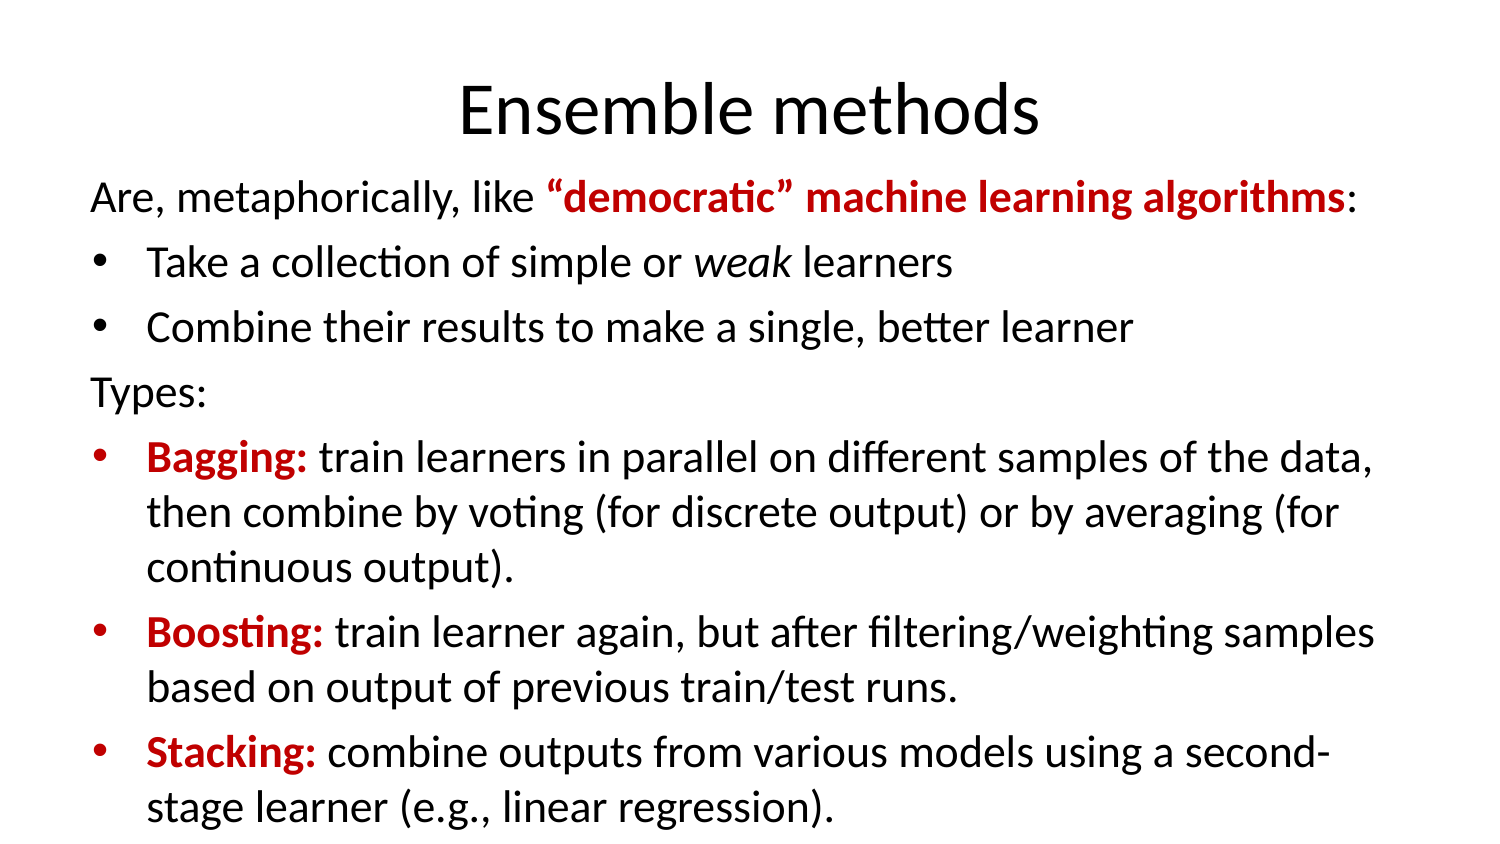

# Ensemble methods
Are, metaphorically, like “democratic” machine learning algorithms:
Take a collection of simple or weak learners
Combine their results to make a single, better learner
Types:
Bagging: train learners in parallel on different samples of the data, then combine by voting (for discrete output) or by averaging (for continuous output).
Boosting: train learner again, but after filtering/weighting samples based on output of previous train/test runs.
Stacking: combine outputs from various models using a second-stage learner (e.g., linear regression).